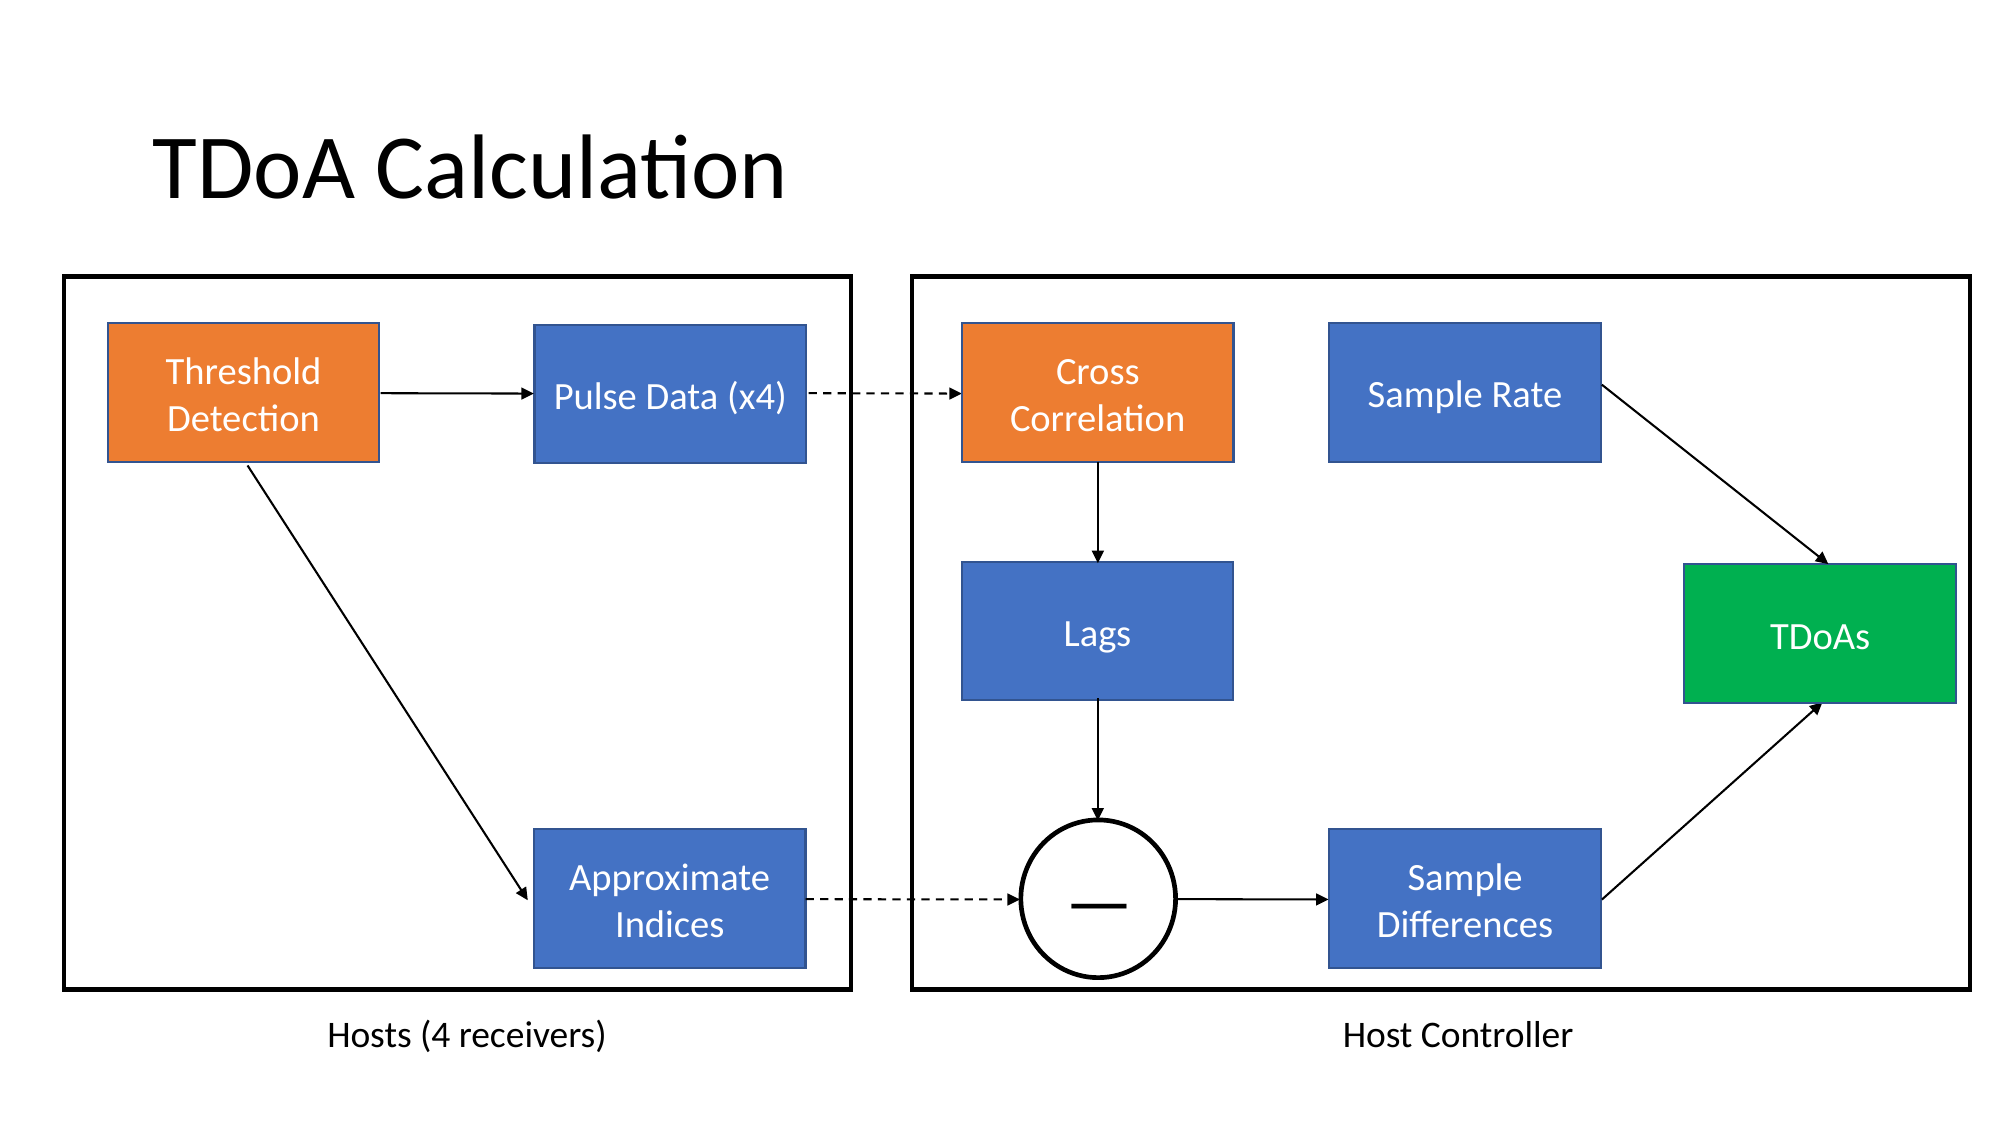

# TDoA Calculation

Sample Rate
Cross Correlation
Threshold Detection
Pulse Data (x4)
Lags
TDoAs

Sample Differences
Approximate Indices
—
Host Controller
Hosts (4 receivers)